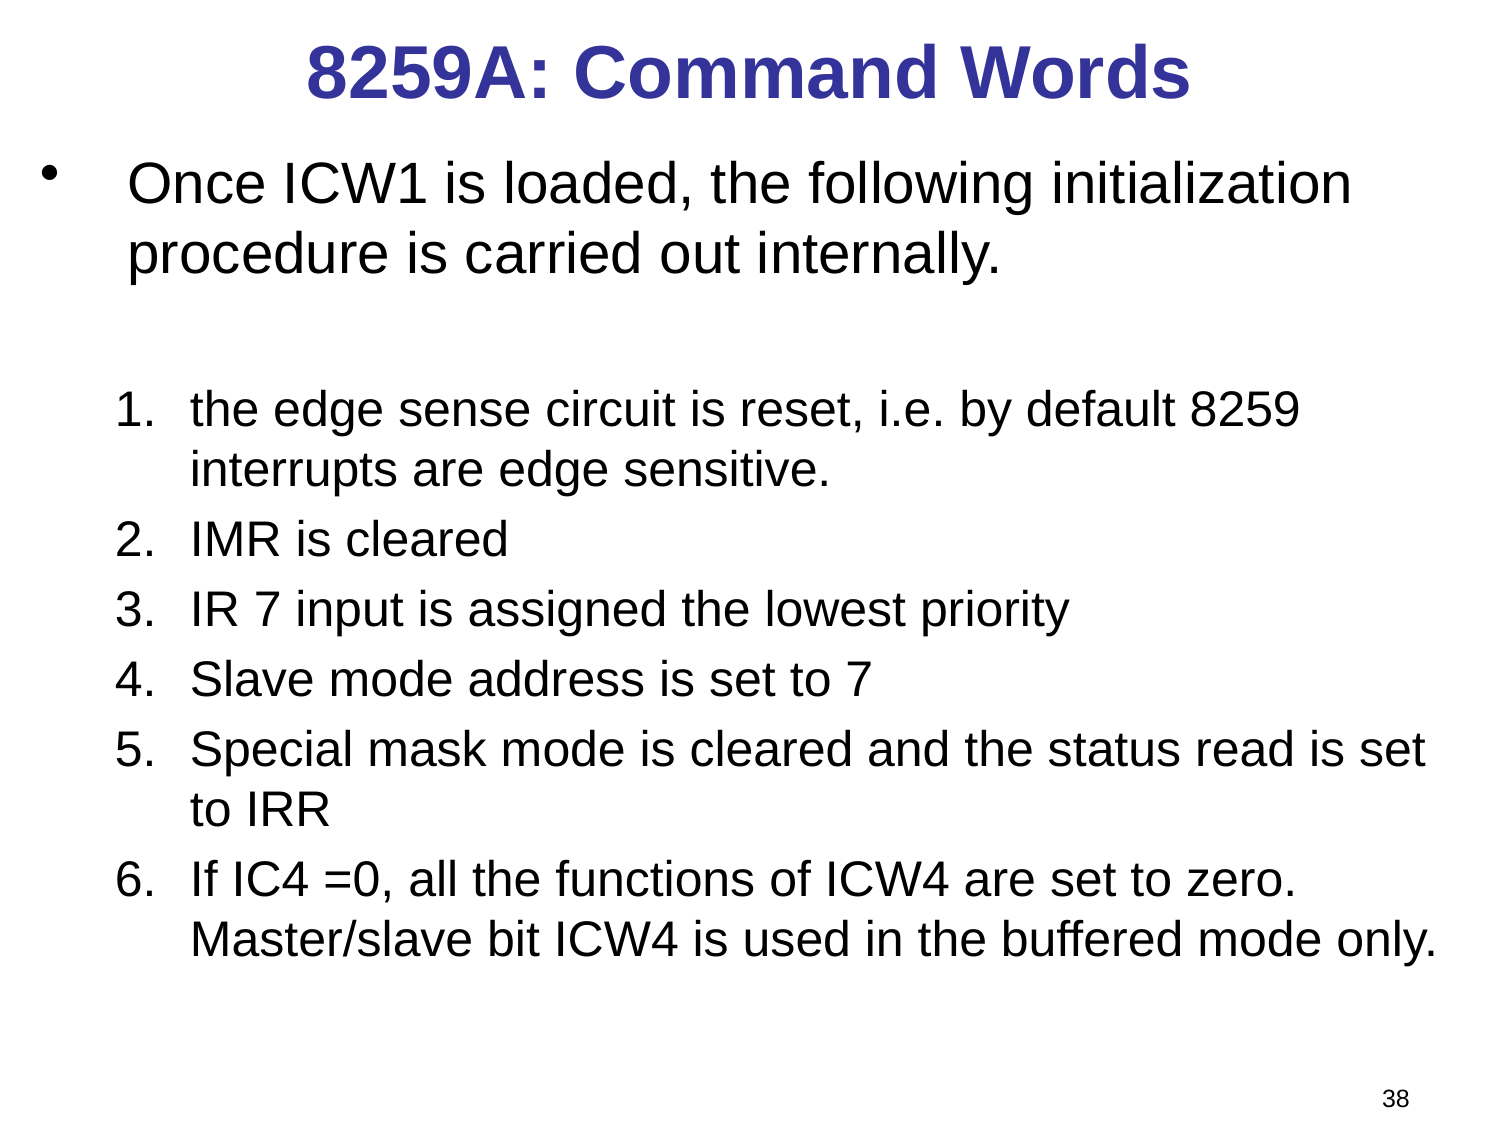

# 8259A: Command Words
Once ICW1 is loaded, the following initialization procedure is carried out internally.

the edge sense circuit is reset, i.e. by default 8259 interrupts are edge sensitive.
IMR is cleared
IR 7 input is assigned the lowest priority
Slave mode address is set to 7
Special mask mode is cleared and the status read is set to IRR
If IC4 =0, all the functions of ICW4 are set to zero. Master/slave bit ICW4 is used in the buffered mode only.
38